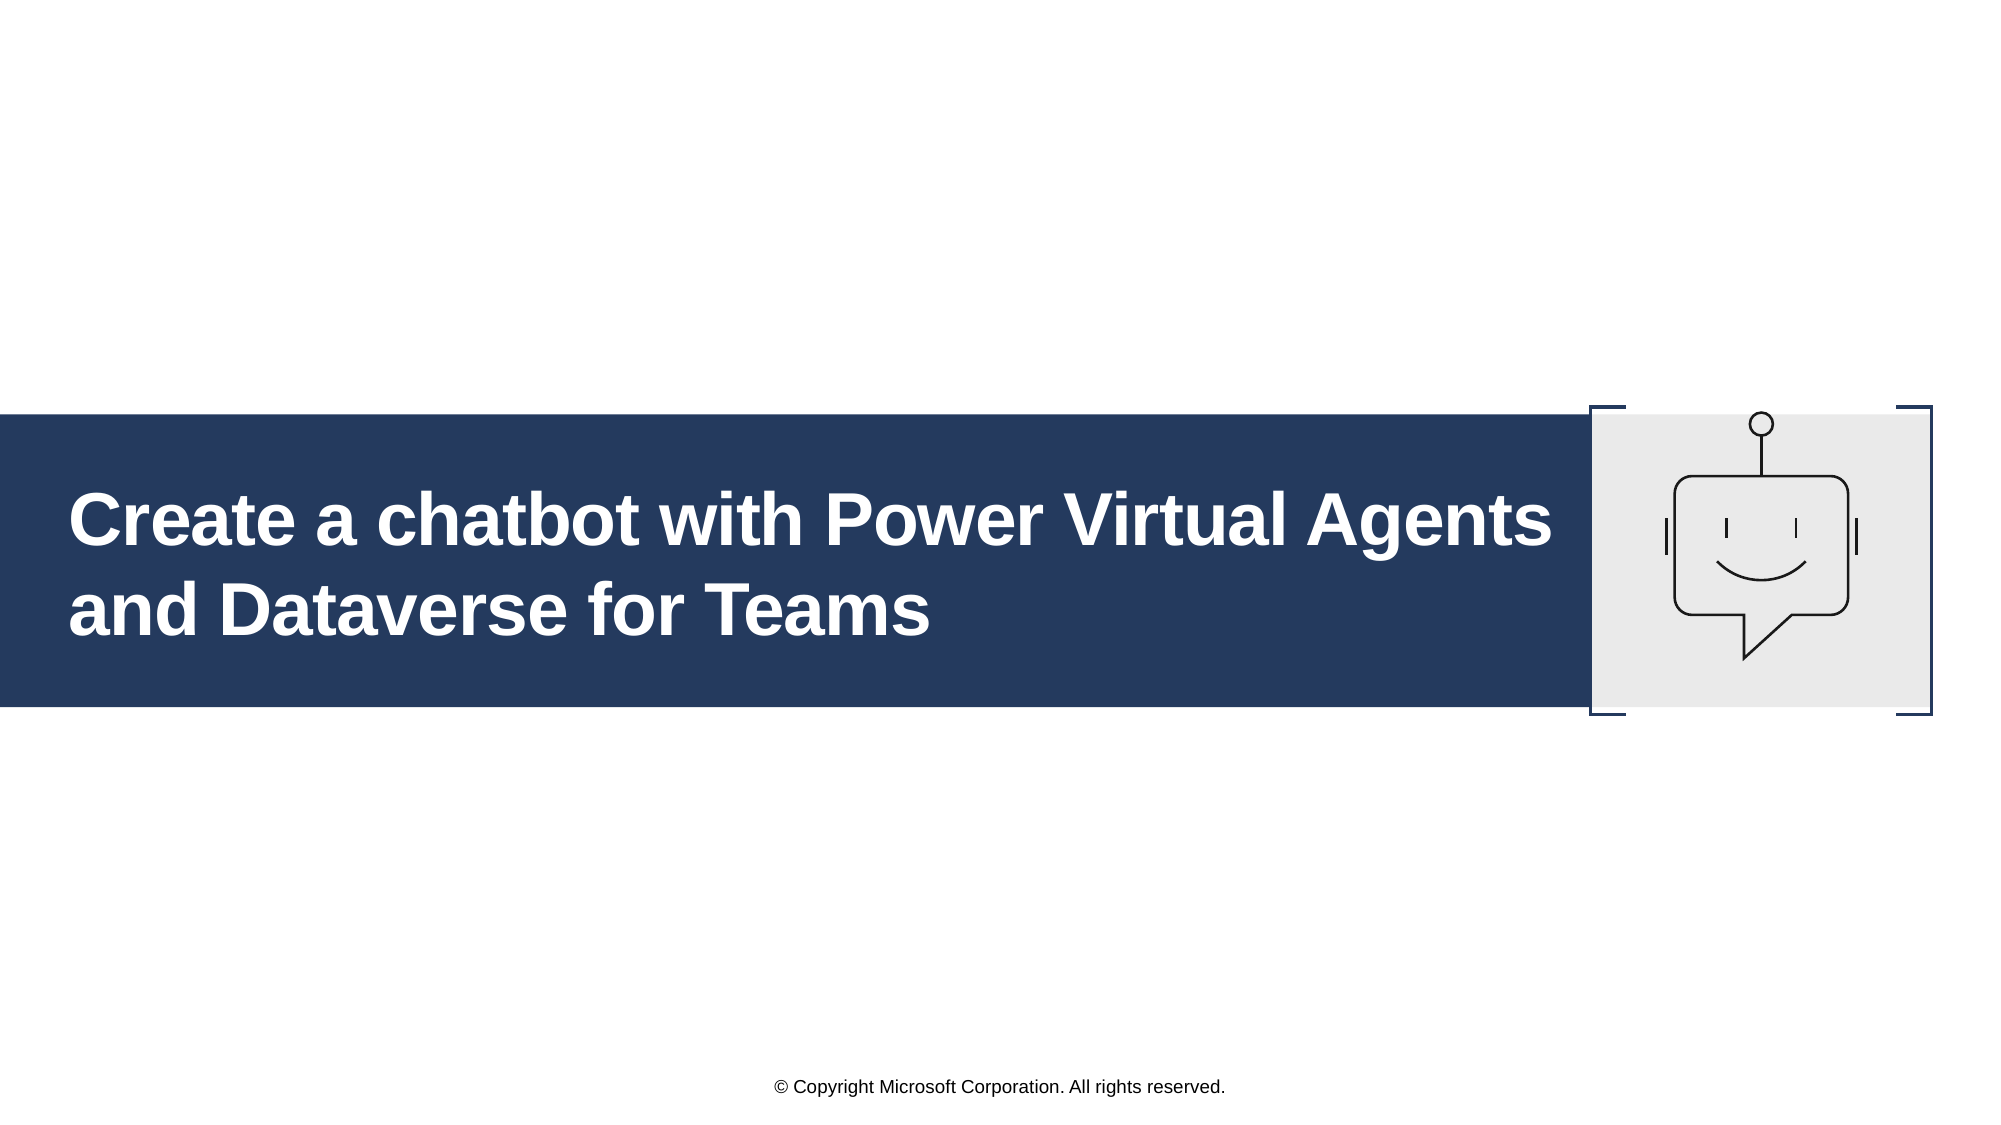

# Create a chatbot with Power Virtual Agents and Dataverse for Teams